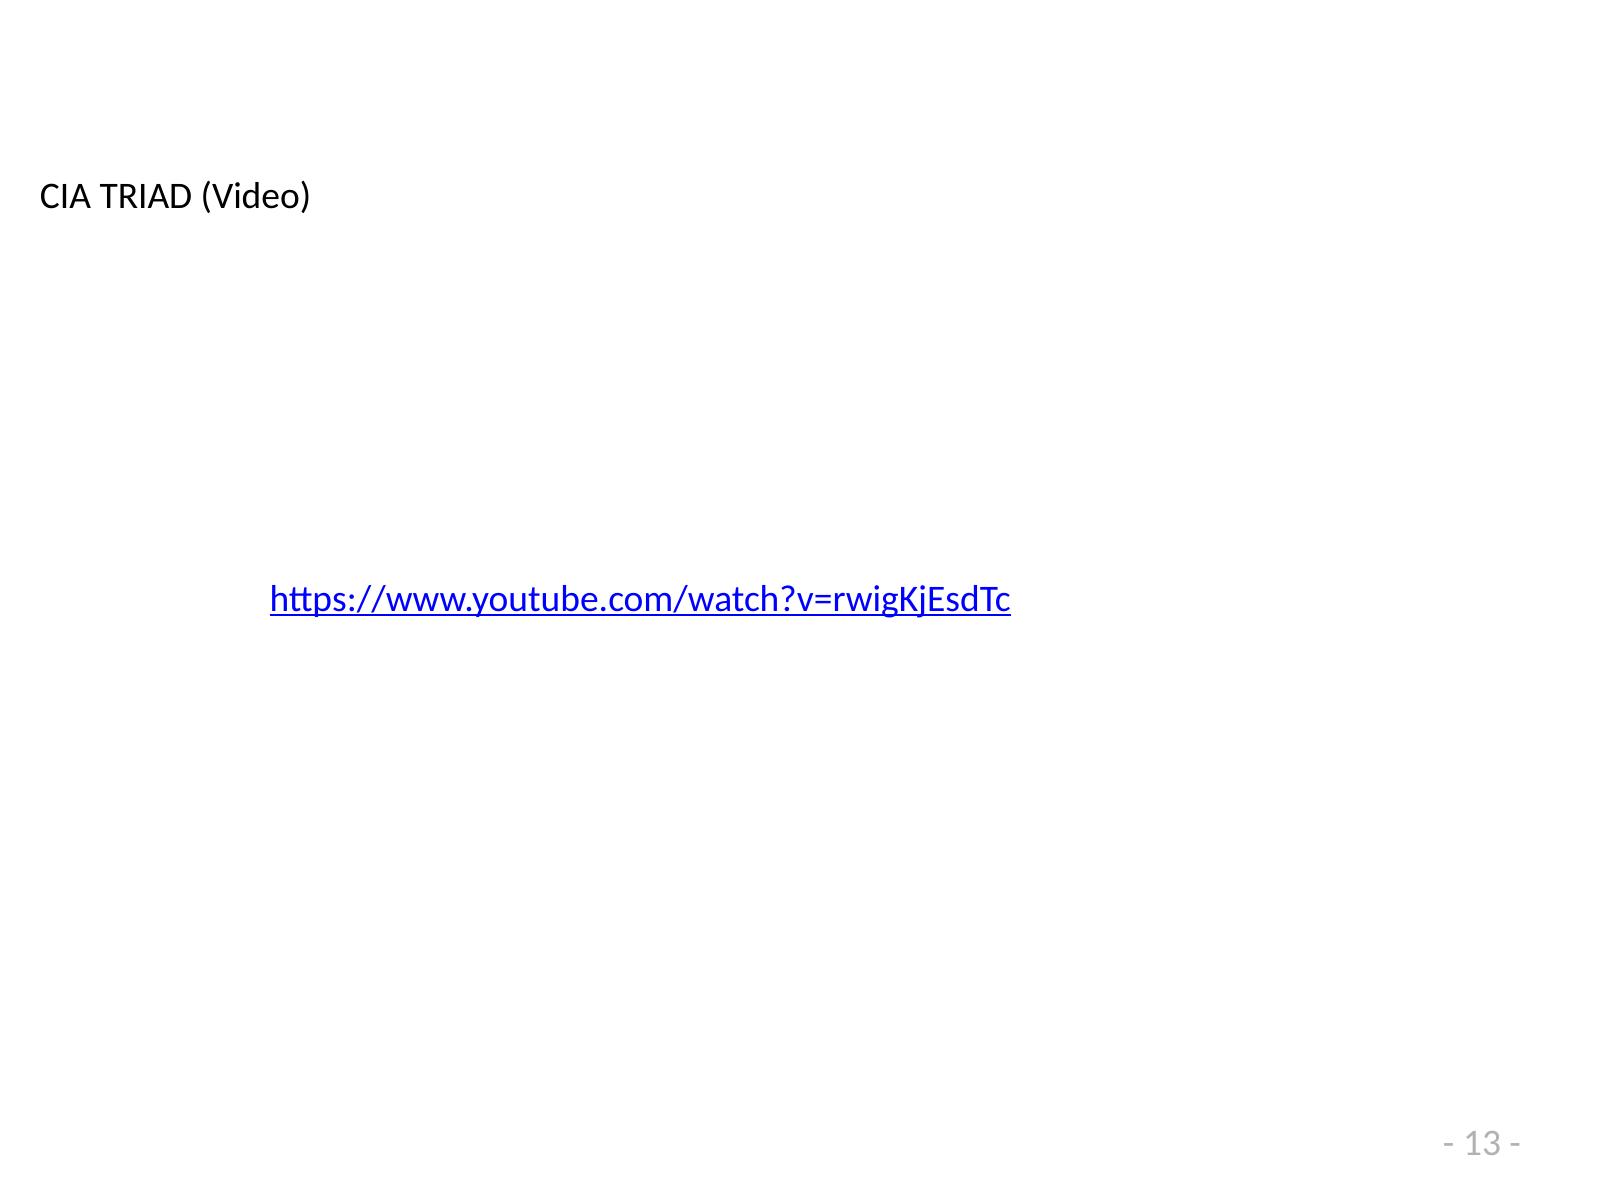

- 13 -
# CIA TRIAD (Video)

https://www.youtube.com/watch?v=rwigKjEsdTc